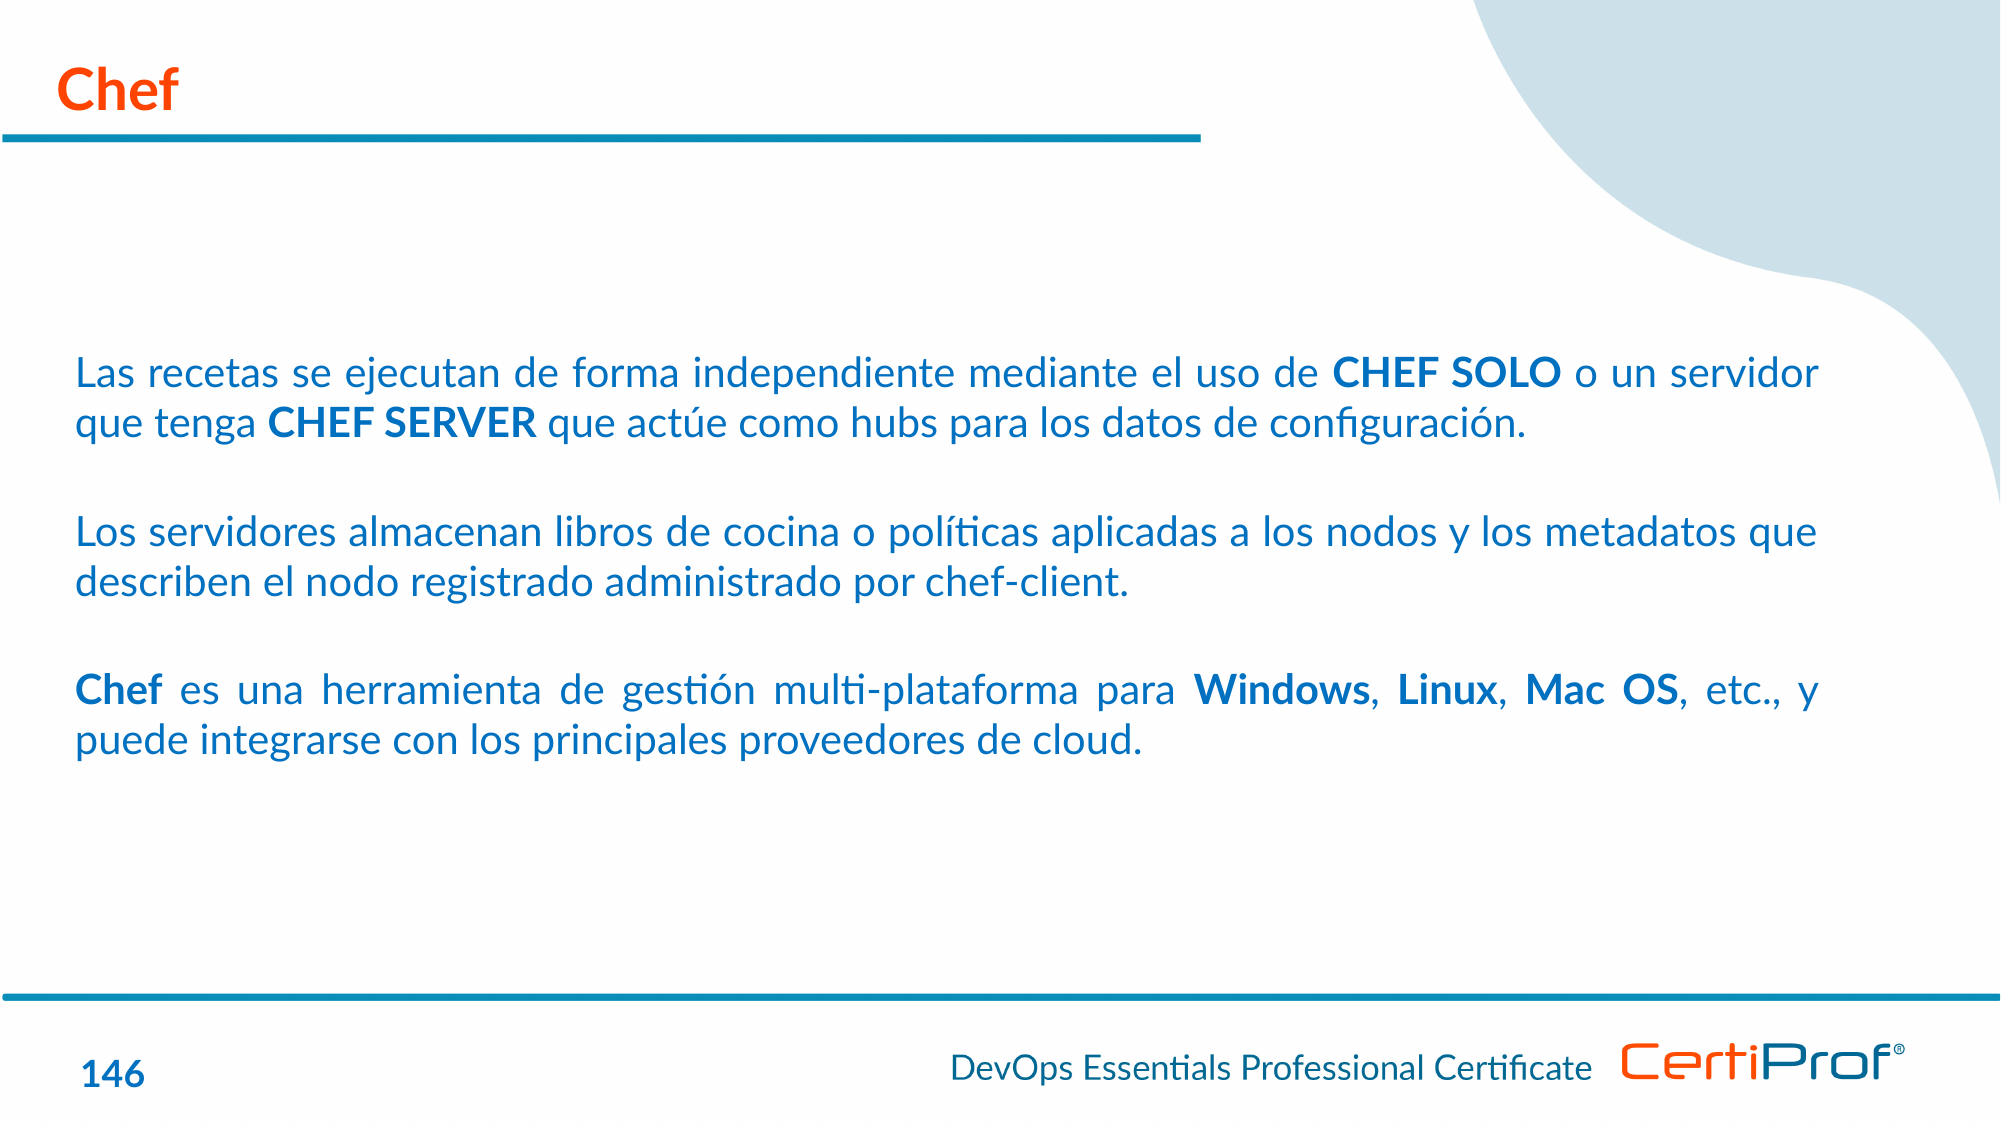

Chef
Las recetas se ejecutan de forma independiente mediante el uso de CHEF SOLO o un servidor que tenga CHEF SERVER que actúe como hubs para los datos de configuración.

Los servidores almacenan libros de cocina o políticas aplicadas a los nodos y los metadatos que describen el nodo registrado administrado por chef-client.

Chef es una herramienta de gestión multi-plataforma para Windows, Linux, Mac OS, etc., y puede integrarse con los principales proveedores de cloud.